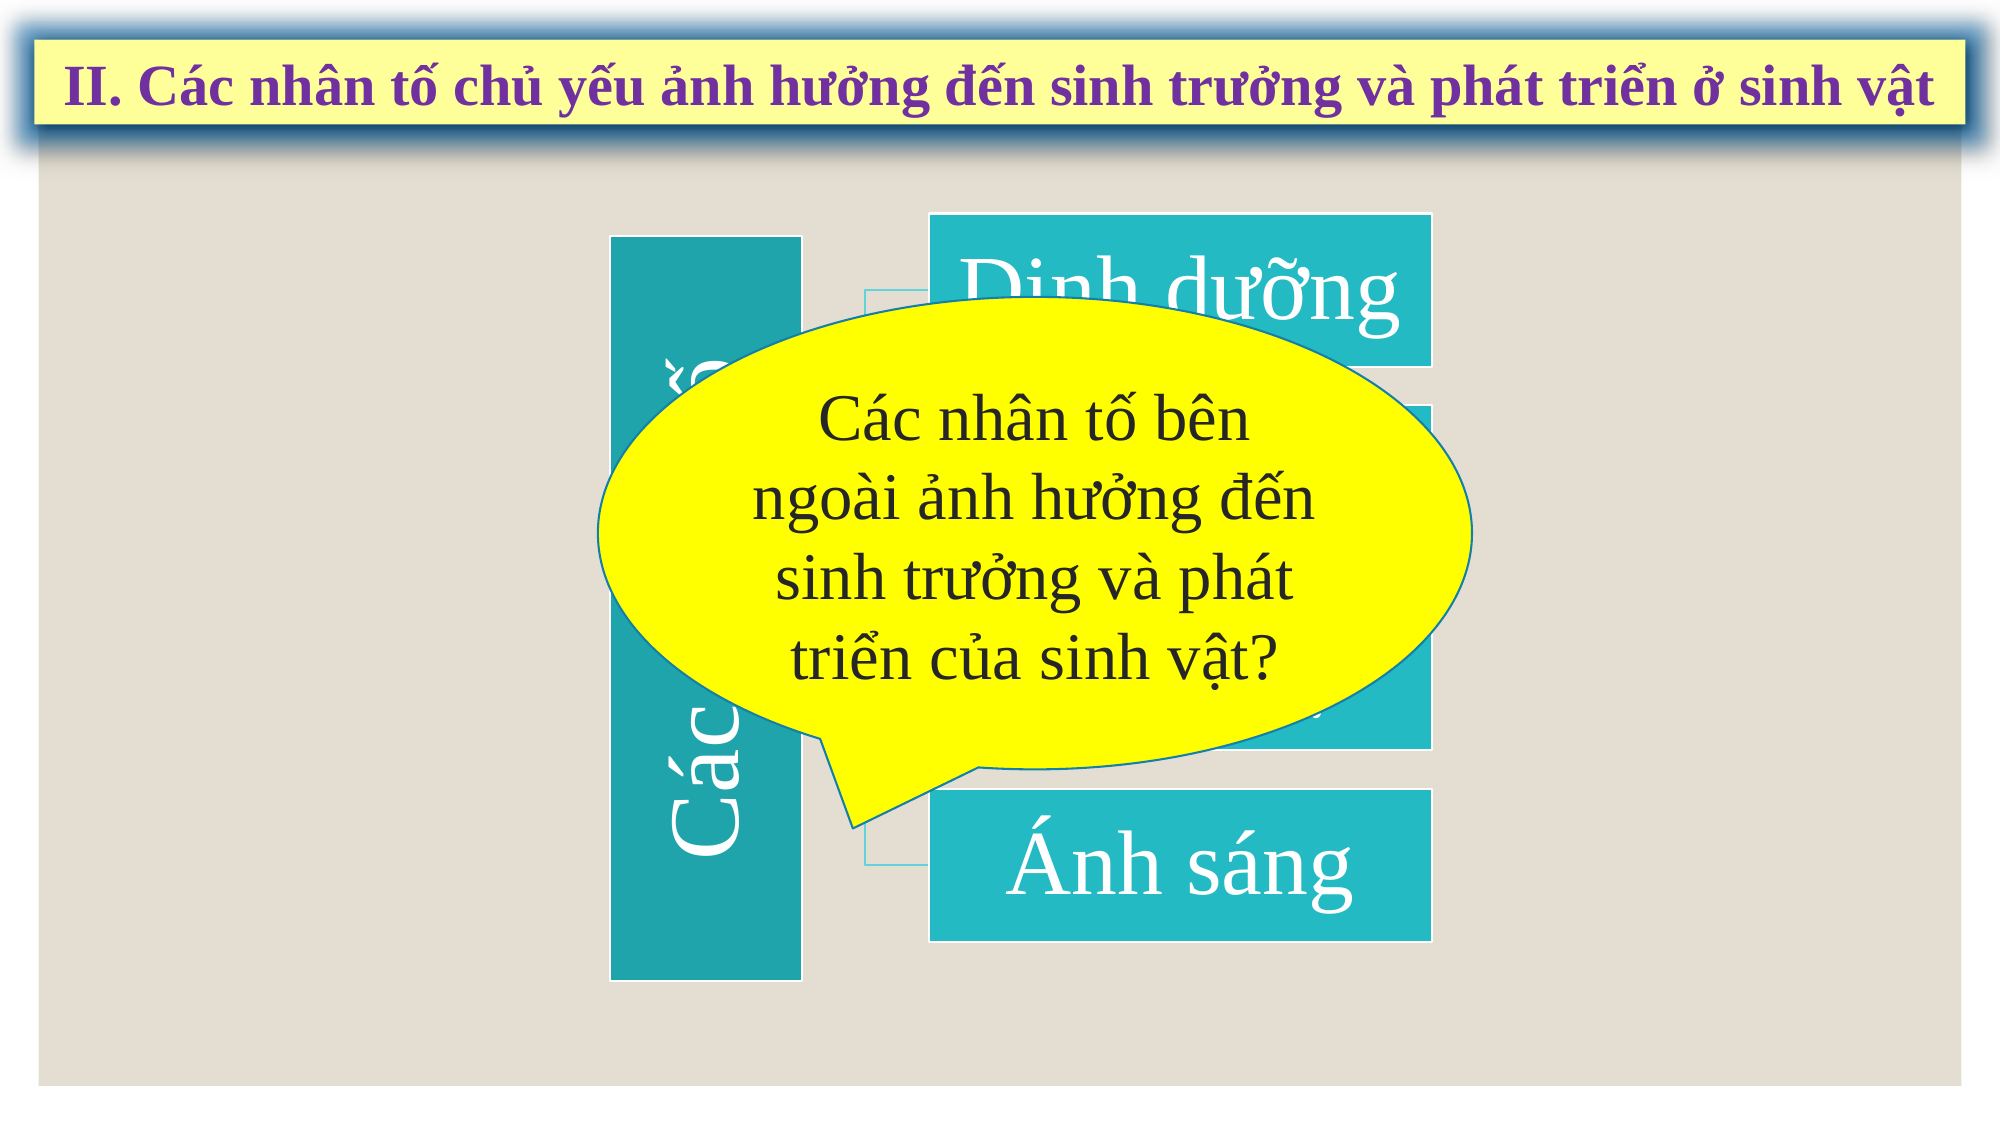

II. Các nhân tố chủ yếu ảnh hưởng đến sinh trưởng và phát triển ở sinh vật

Các nhân  tố
Dinh dưỡng
Nước
Nhiệt độ
Ánh sáng
Các nhân tố bên ngoài ảnh hưởng đến sinh trưởng và phát triển của sinh vật?